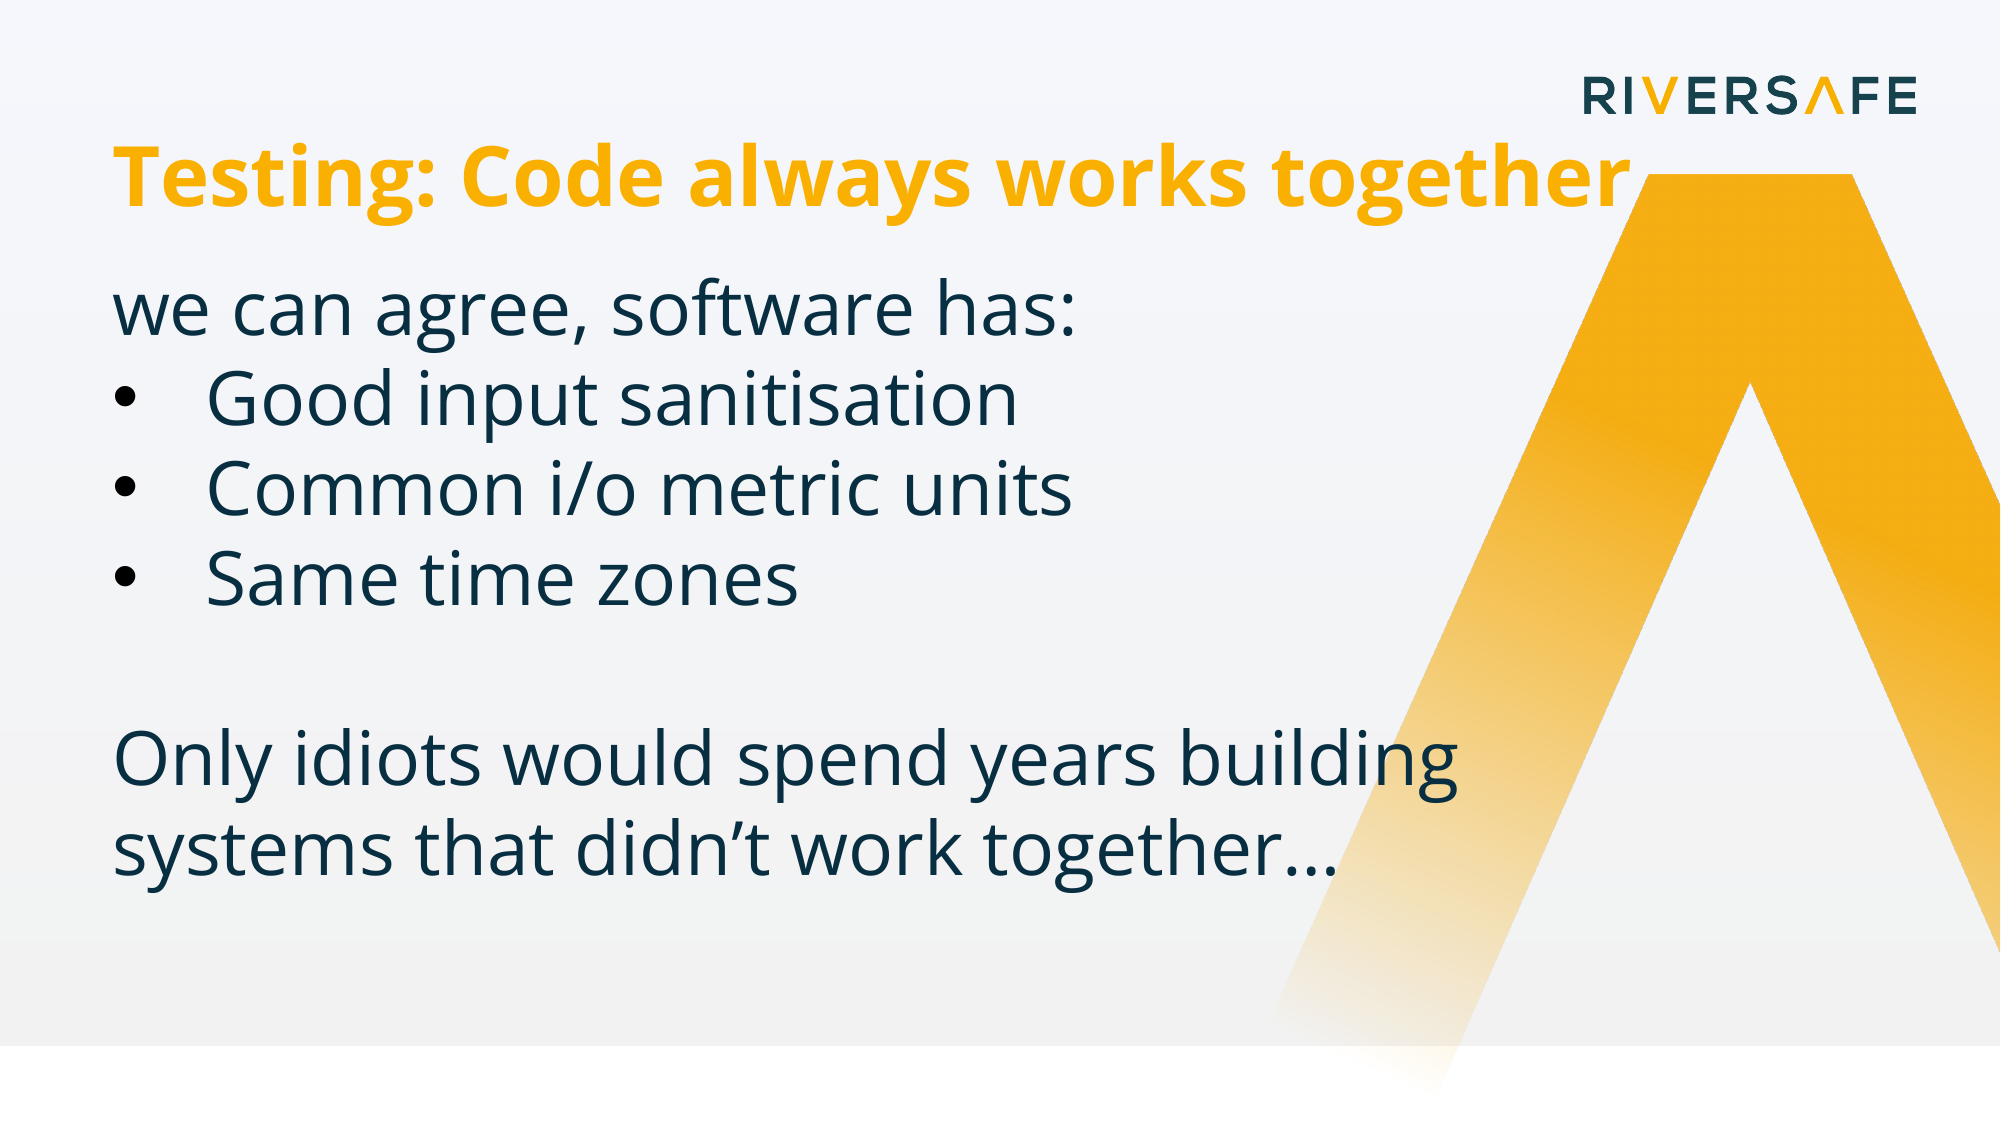

Testing: Code always works together
we can agree, software has:
Good input sanitisation
Common i/o metric units
Same time zones

Only idiots would spend years building systems that didn’t work together…